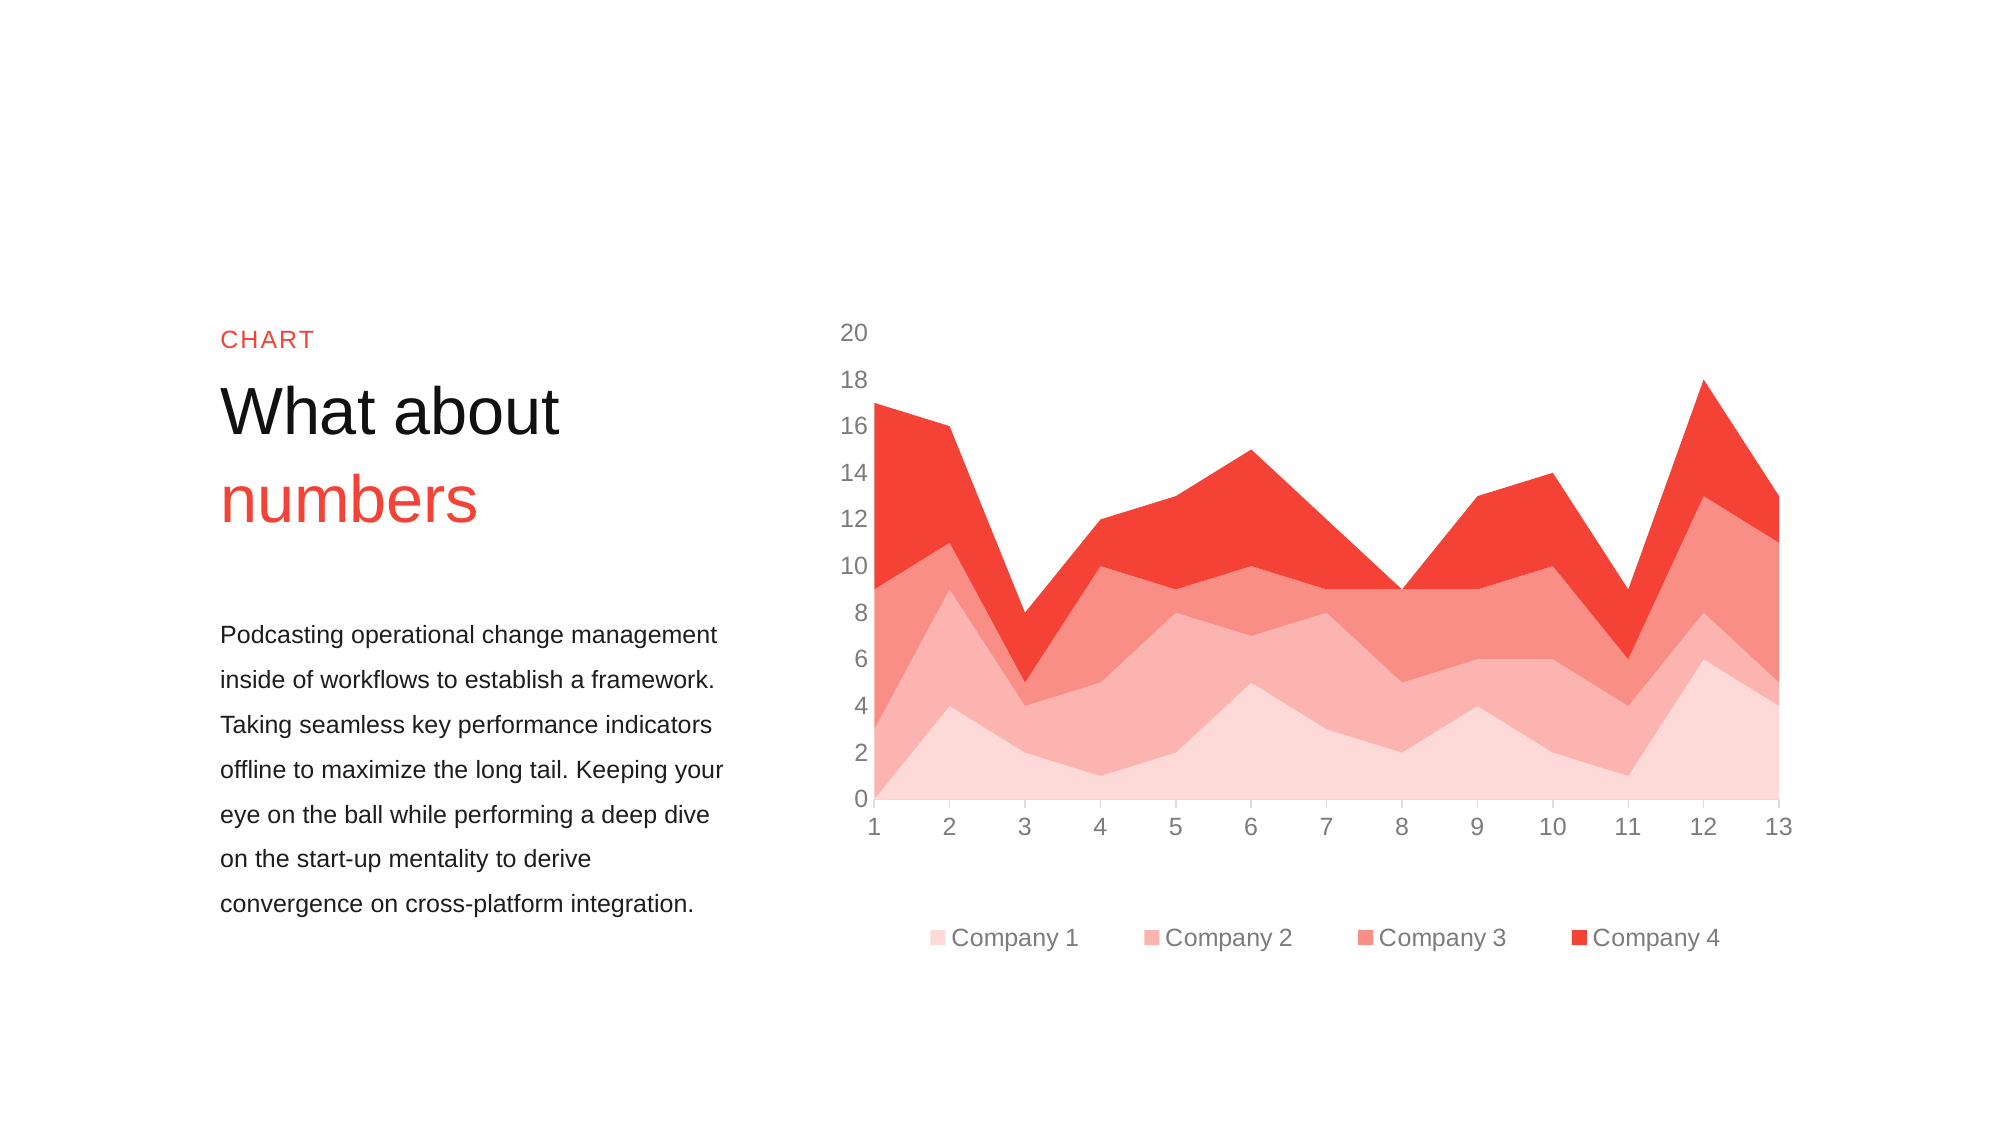

### Chart

| Category | Company 1 | Company 2 | Company 3 | Company 4 |
|---|---|---|---|---|
| 1 | 0.0 | 3.0 | 6.0 | 8.0 |
| 2 | 4.0 | 5.0 | 2.0 | 5.0 |
| 3 | 2.0 | 2.0 | 1.0 | 3.0 |
| 4 | 1.0 | 4.0 | 5.0 | 2.0 |
| 5 | 2.0 | 6.0 | 1.0 | 4.0 |
| 6 | 5.0 | 2.0 | 3.0 | 5.0 |
| 7 | 3.0 | 5.0 | 1.0 | 3.0 |
| 8 | 2.0 | 3.0 | 4.0 | 0.0 |
| 9 | 4.0 | 2.0 | 3.0 | 4.0 |
| 10 | 2.0 | 4.0 | 4.0 | 4.0 |
| 11 | 1.0 | 3.0 | 2.0 | 3.0 |
| 12 | 6.0 | 2.0 | 5.0 | 5.0 |
| 13 | 4.0 | 1.0 | 6.0 | 2.0 |
CHART
What about
numbers
Podcasting operational change management inside of workflows to establish a framework. Taking seamless key performance indicators offline to maximize the long tail. Keeping your eye on the ball while performing a deep dive on the start-up mentality to derive convergence on cross-platform integration.